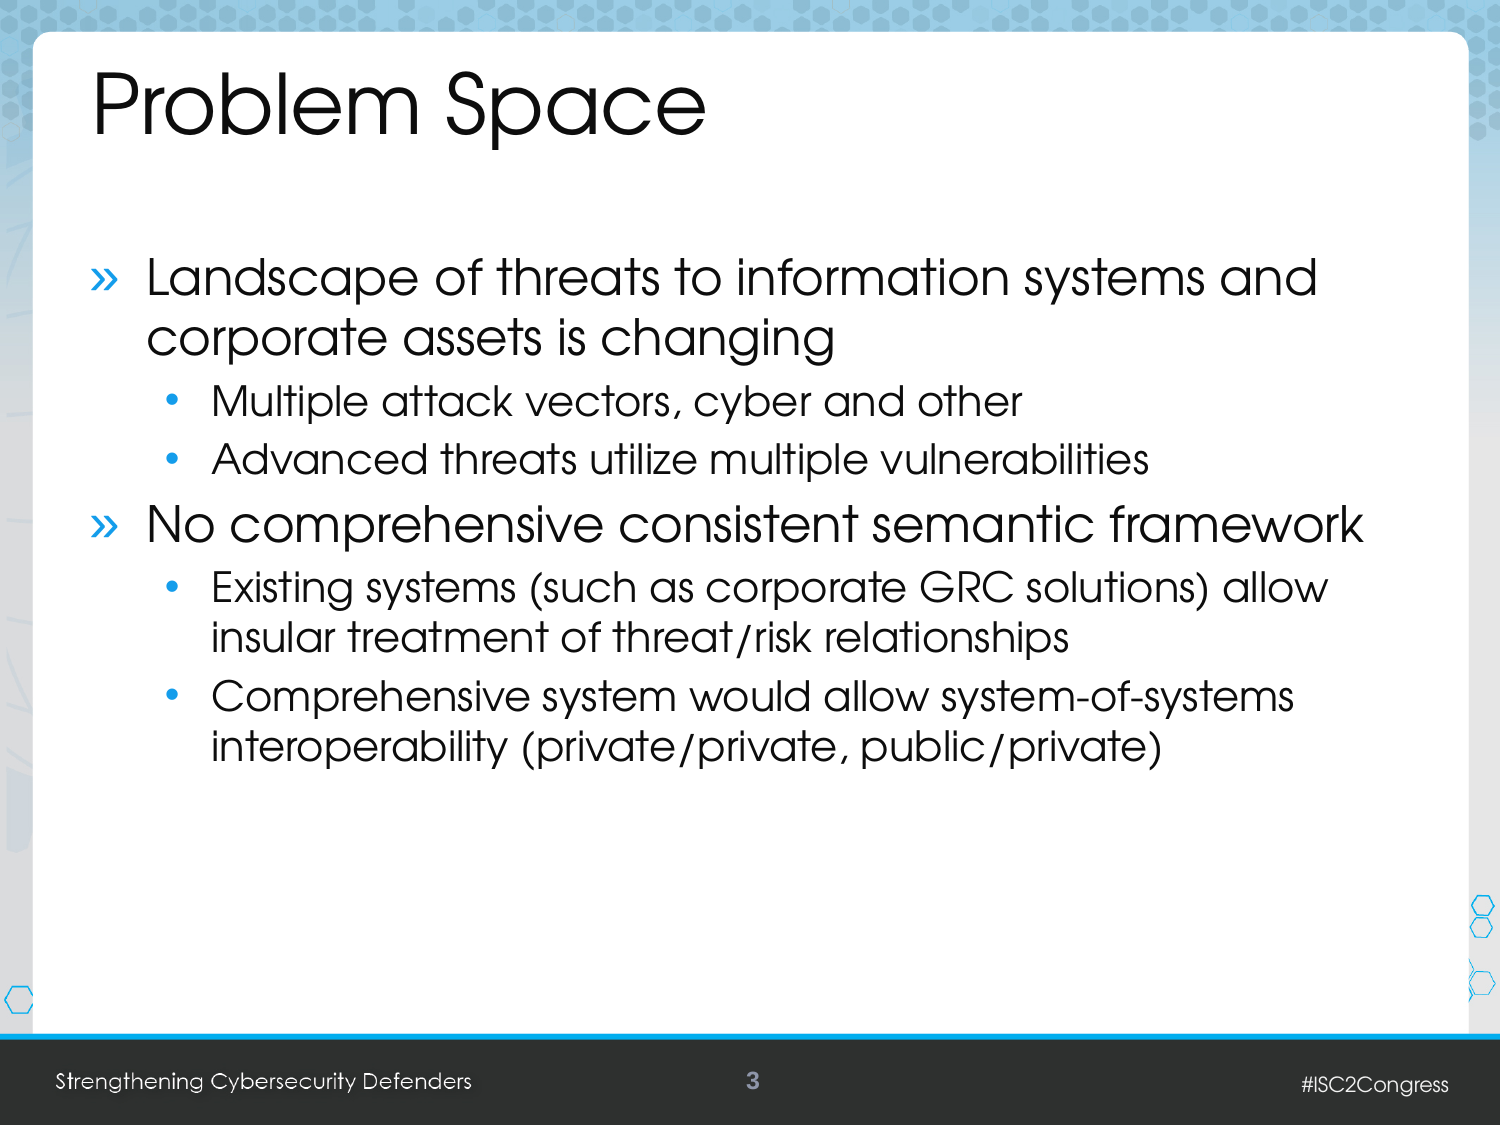

# Problem Space
Landscape of threats to information systems and corporate assets is changing
Multiple attack vectors, cyber and other
Advanced threats utilize multiple vulnerabilities
No comprehensive consistent semantic framework
Existing systems (such as corporate GRC solutions) allow insular treatment of threat/risk relationships
Comprehensive system would allow system-of-systems interoperability (private/private, public/private)